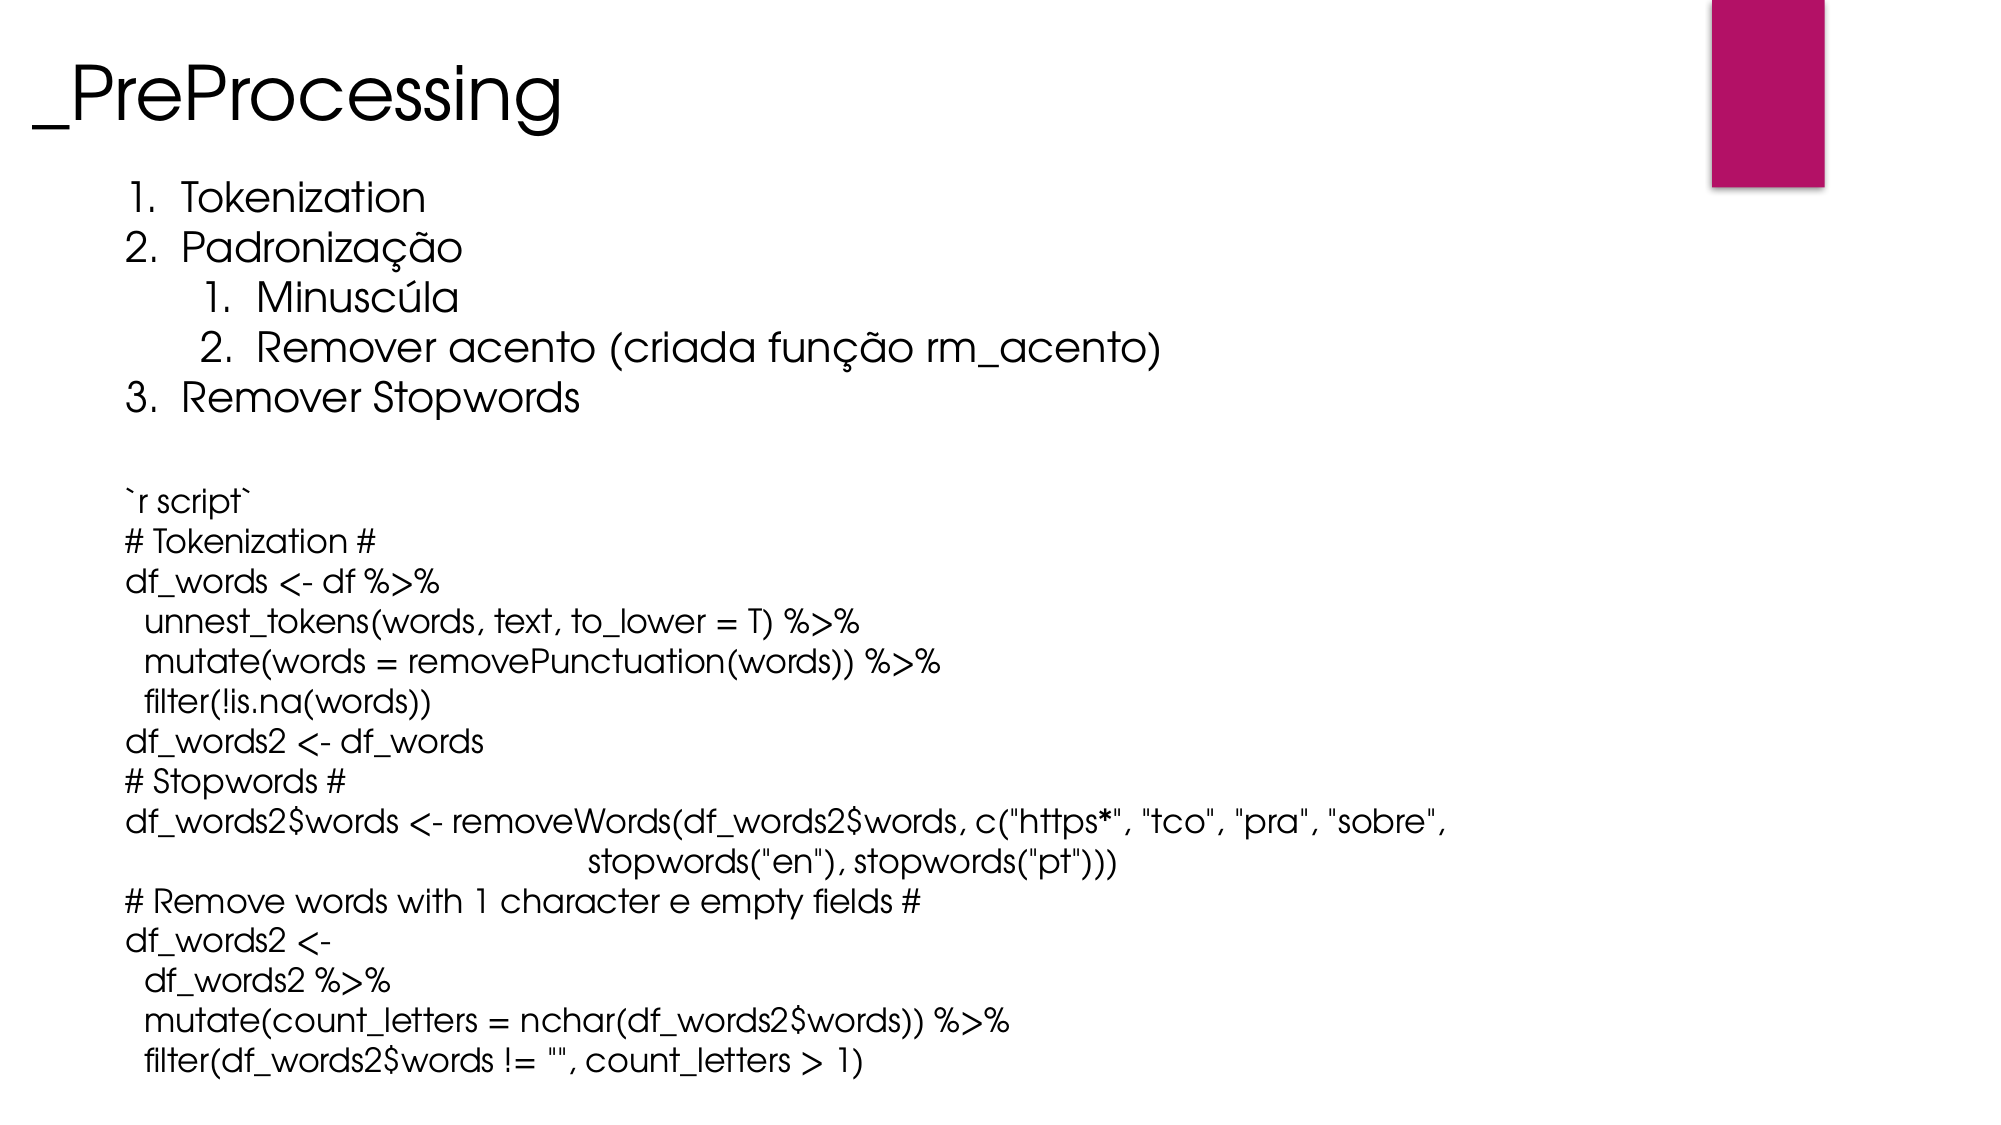

_PreProcessing
Tokenization
Padronização
Minuscúla
Remover acento (criada função rm_acento)
Remover Stopwords

`r script`
# Tokenization #
df_words <- df %>%
  unnest_tokens(words, text, to_lower = T) %>%
  mutate(words = removePunctuation(words)) %>%
  filter(!is.na(words))
df_words2 <- df_words
# Stopwords #
df_words2$words <- removeWords(df_words2$words, c("https*", "tco", "pra", "sobre",
                                                  stopwords("en"), stopwords("pt")))
# Remove words with 1 character e empty fields #
df_words2 <-
  df_words2 %>%
  mutate(count_letters = nchar(df_words2$words)) %>%
  filter(df_words2$words != "", count_letters > 1)